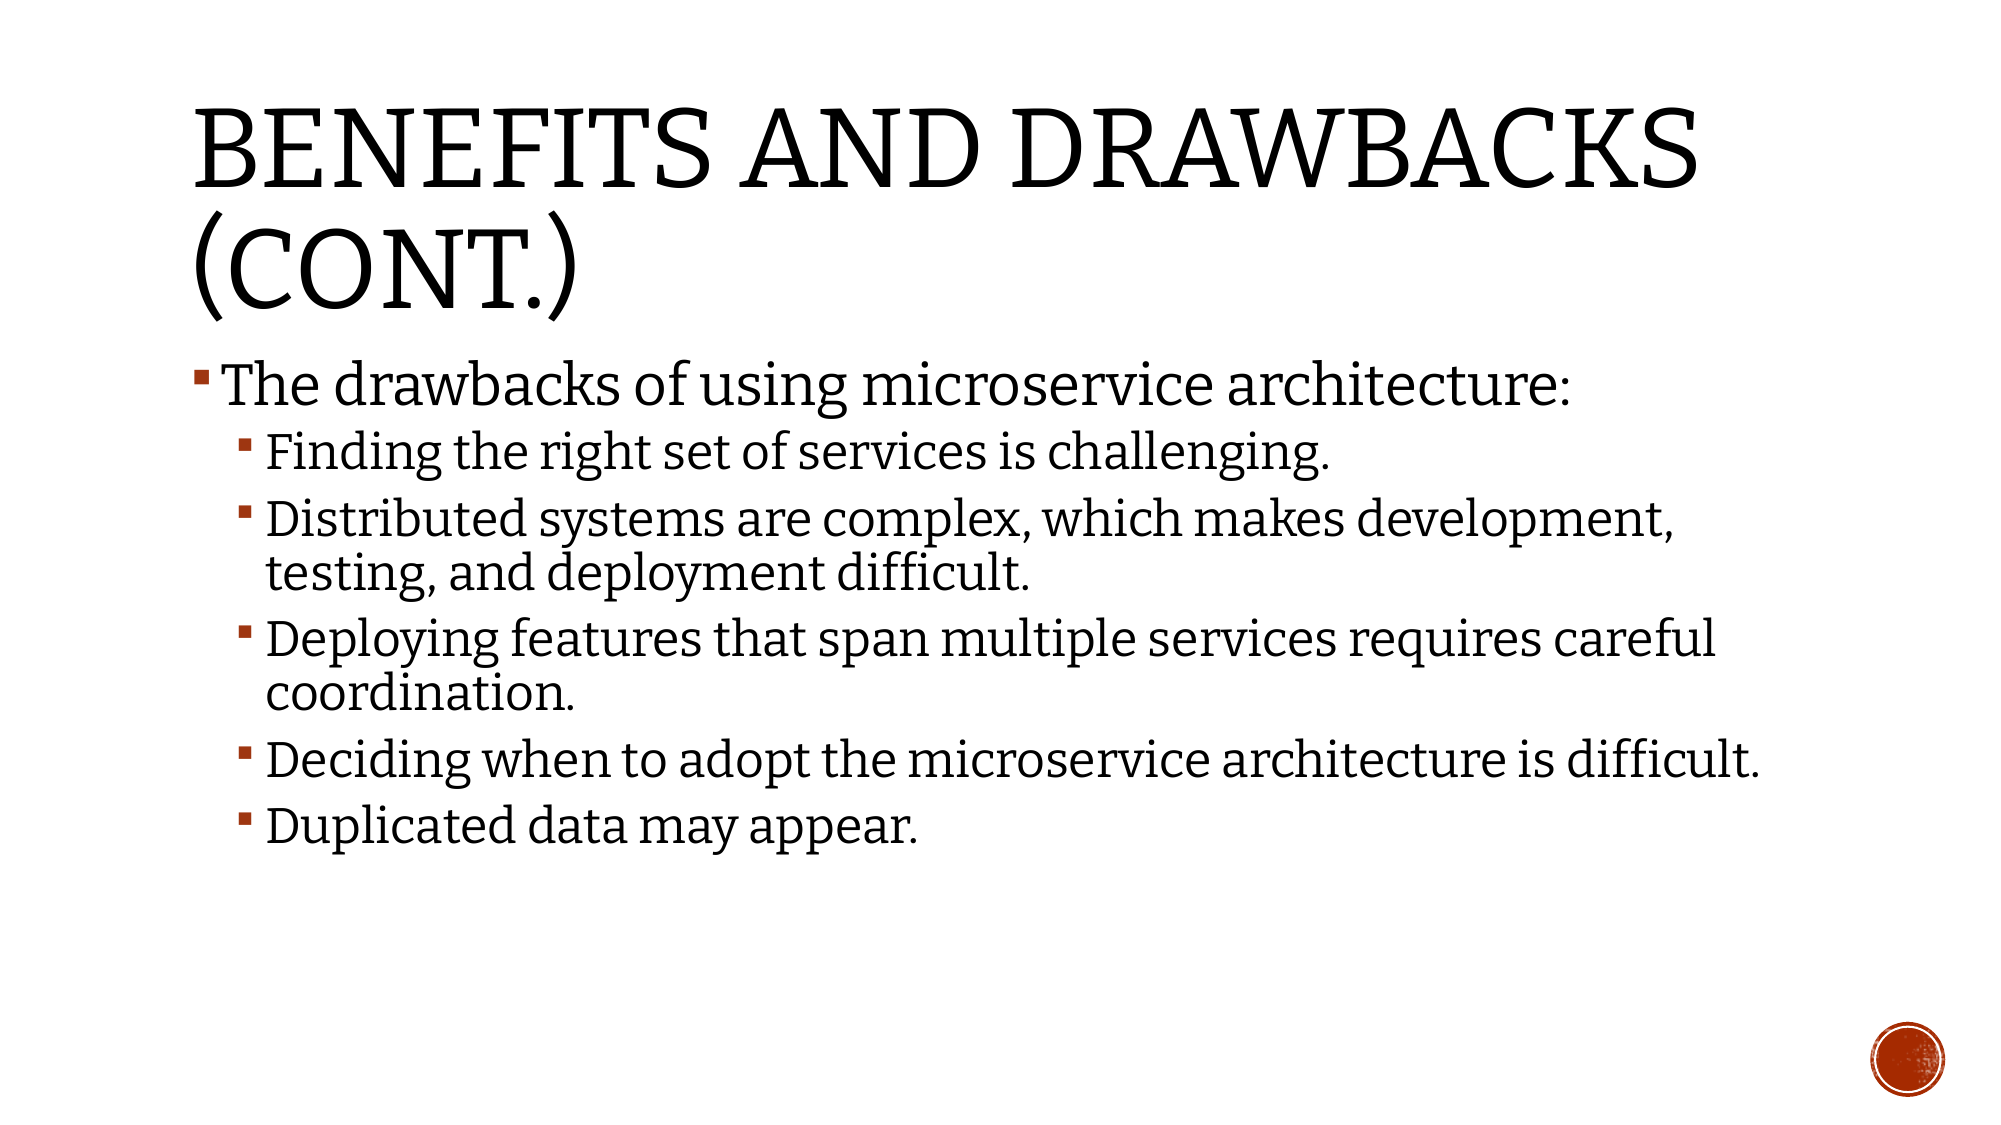

# Benefits and Drawbacks (cont.)
The drawbacks of using microservice architecture:
Finding the right set of services is challenging.
Distributed systems are complex, which makes development, testing, and deployment difficult.
Deploying features that span multiple services requires careful coordination.
Deciding when to adopt the microservice architecture is difficult.
Duplicated data may appear.